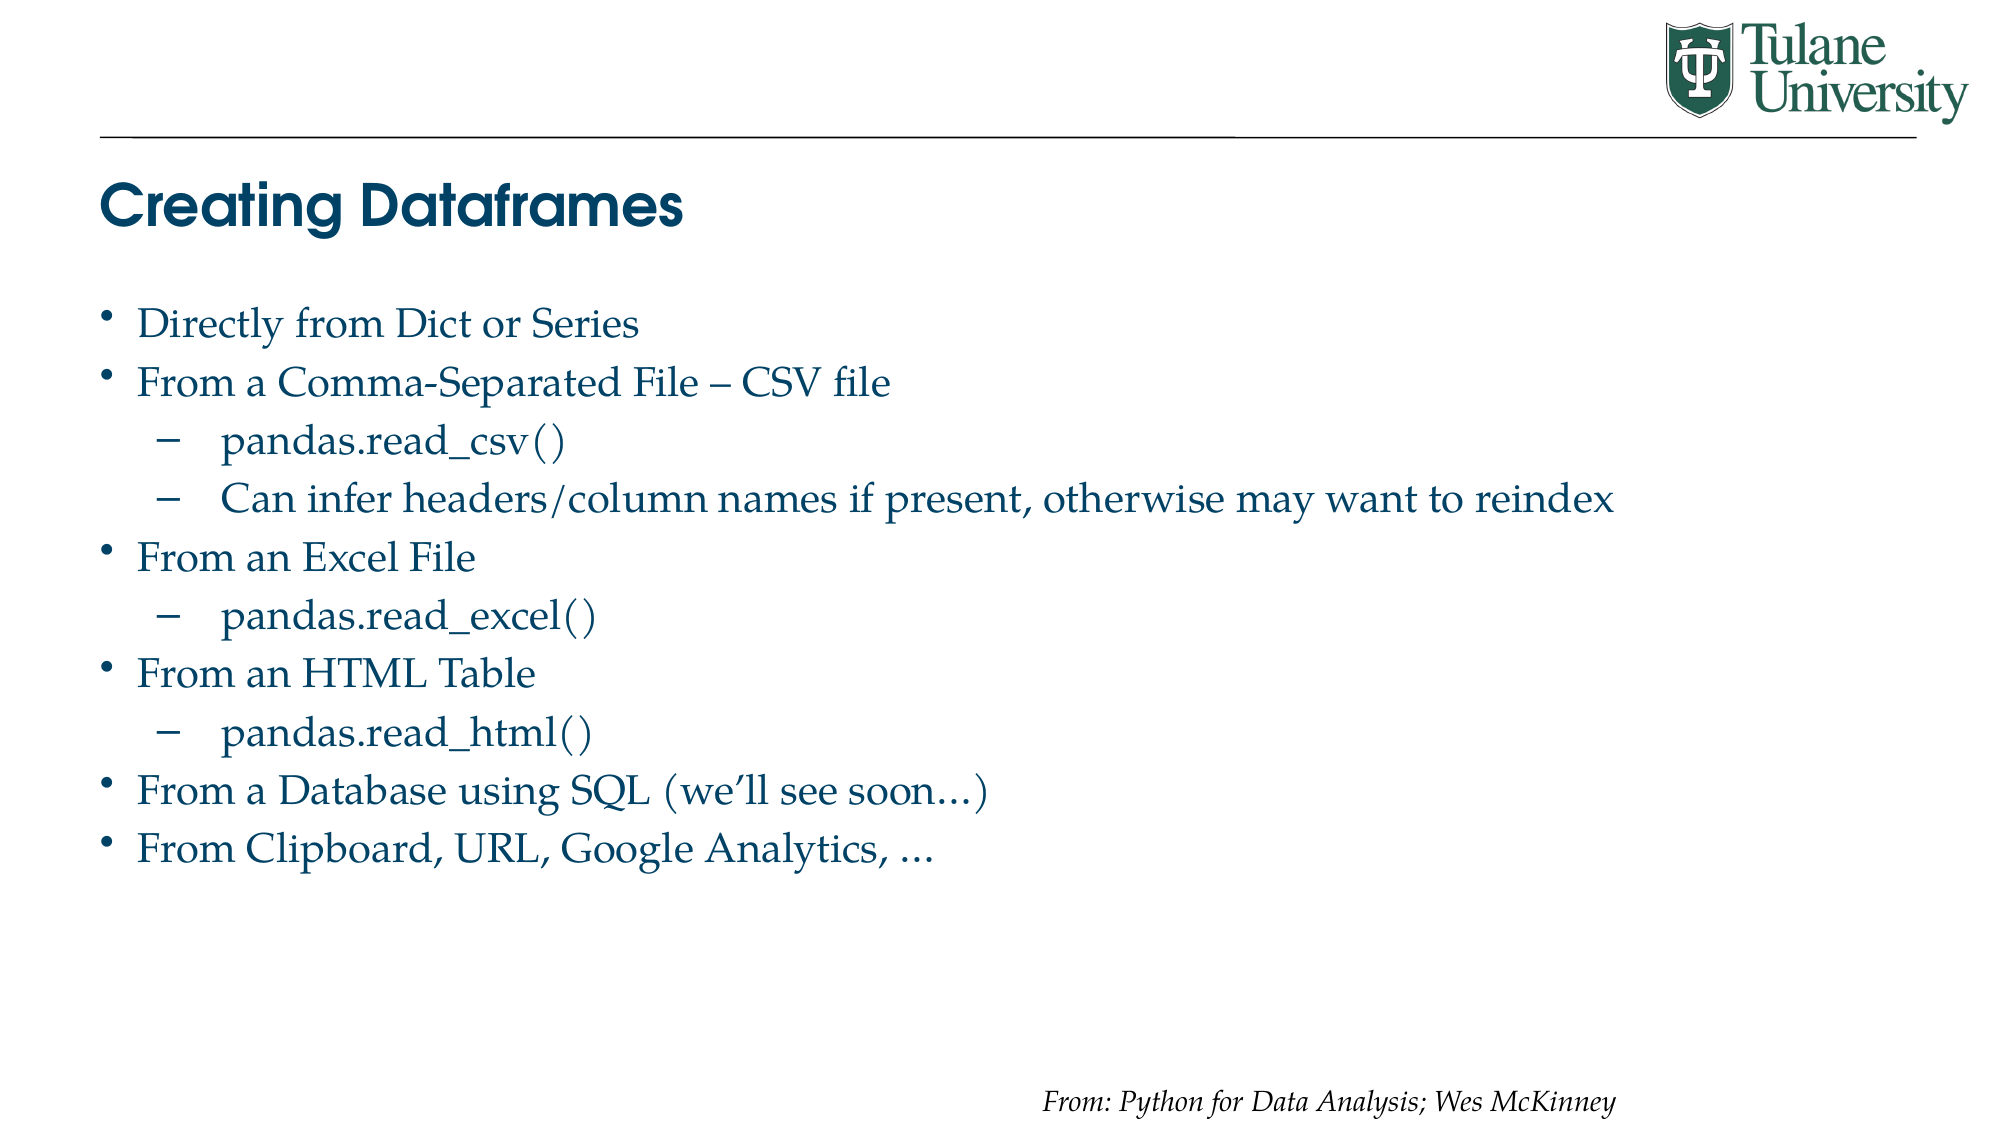

# Creating Dataframes
Directly from Dict or Series
From a Comma-Separated File – CSV file
pandas.read_csv()
Can infer headers/column names if present, otherwise may want to reindex
From an Excel File
pandas.read_excel()
From an HTML Table
pandas.read_html()
From a Database using SQL (we’ll see soon…)
From Clipboard, URL, Google Analytics, …
From: Python for Data Analysis; Wes McKinney